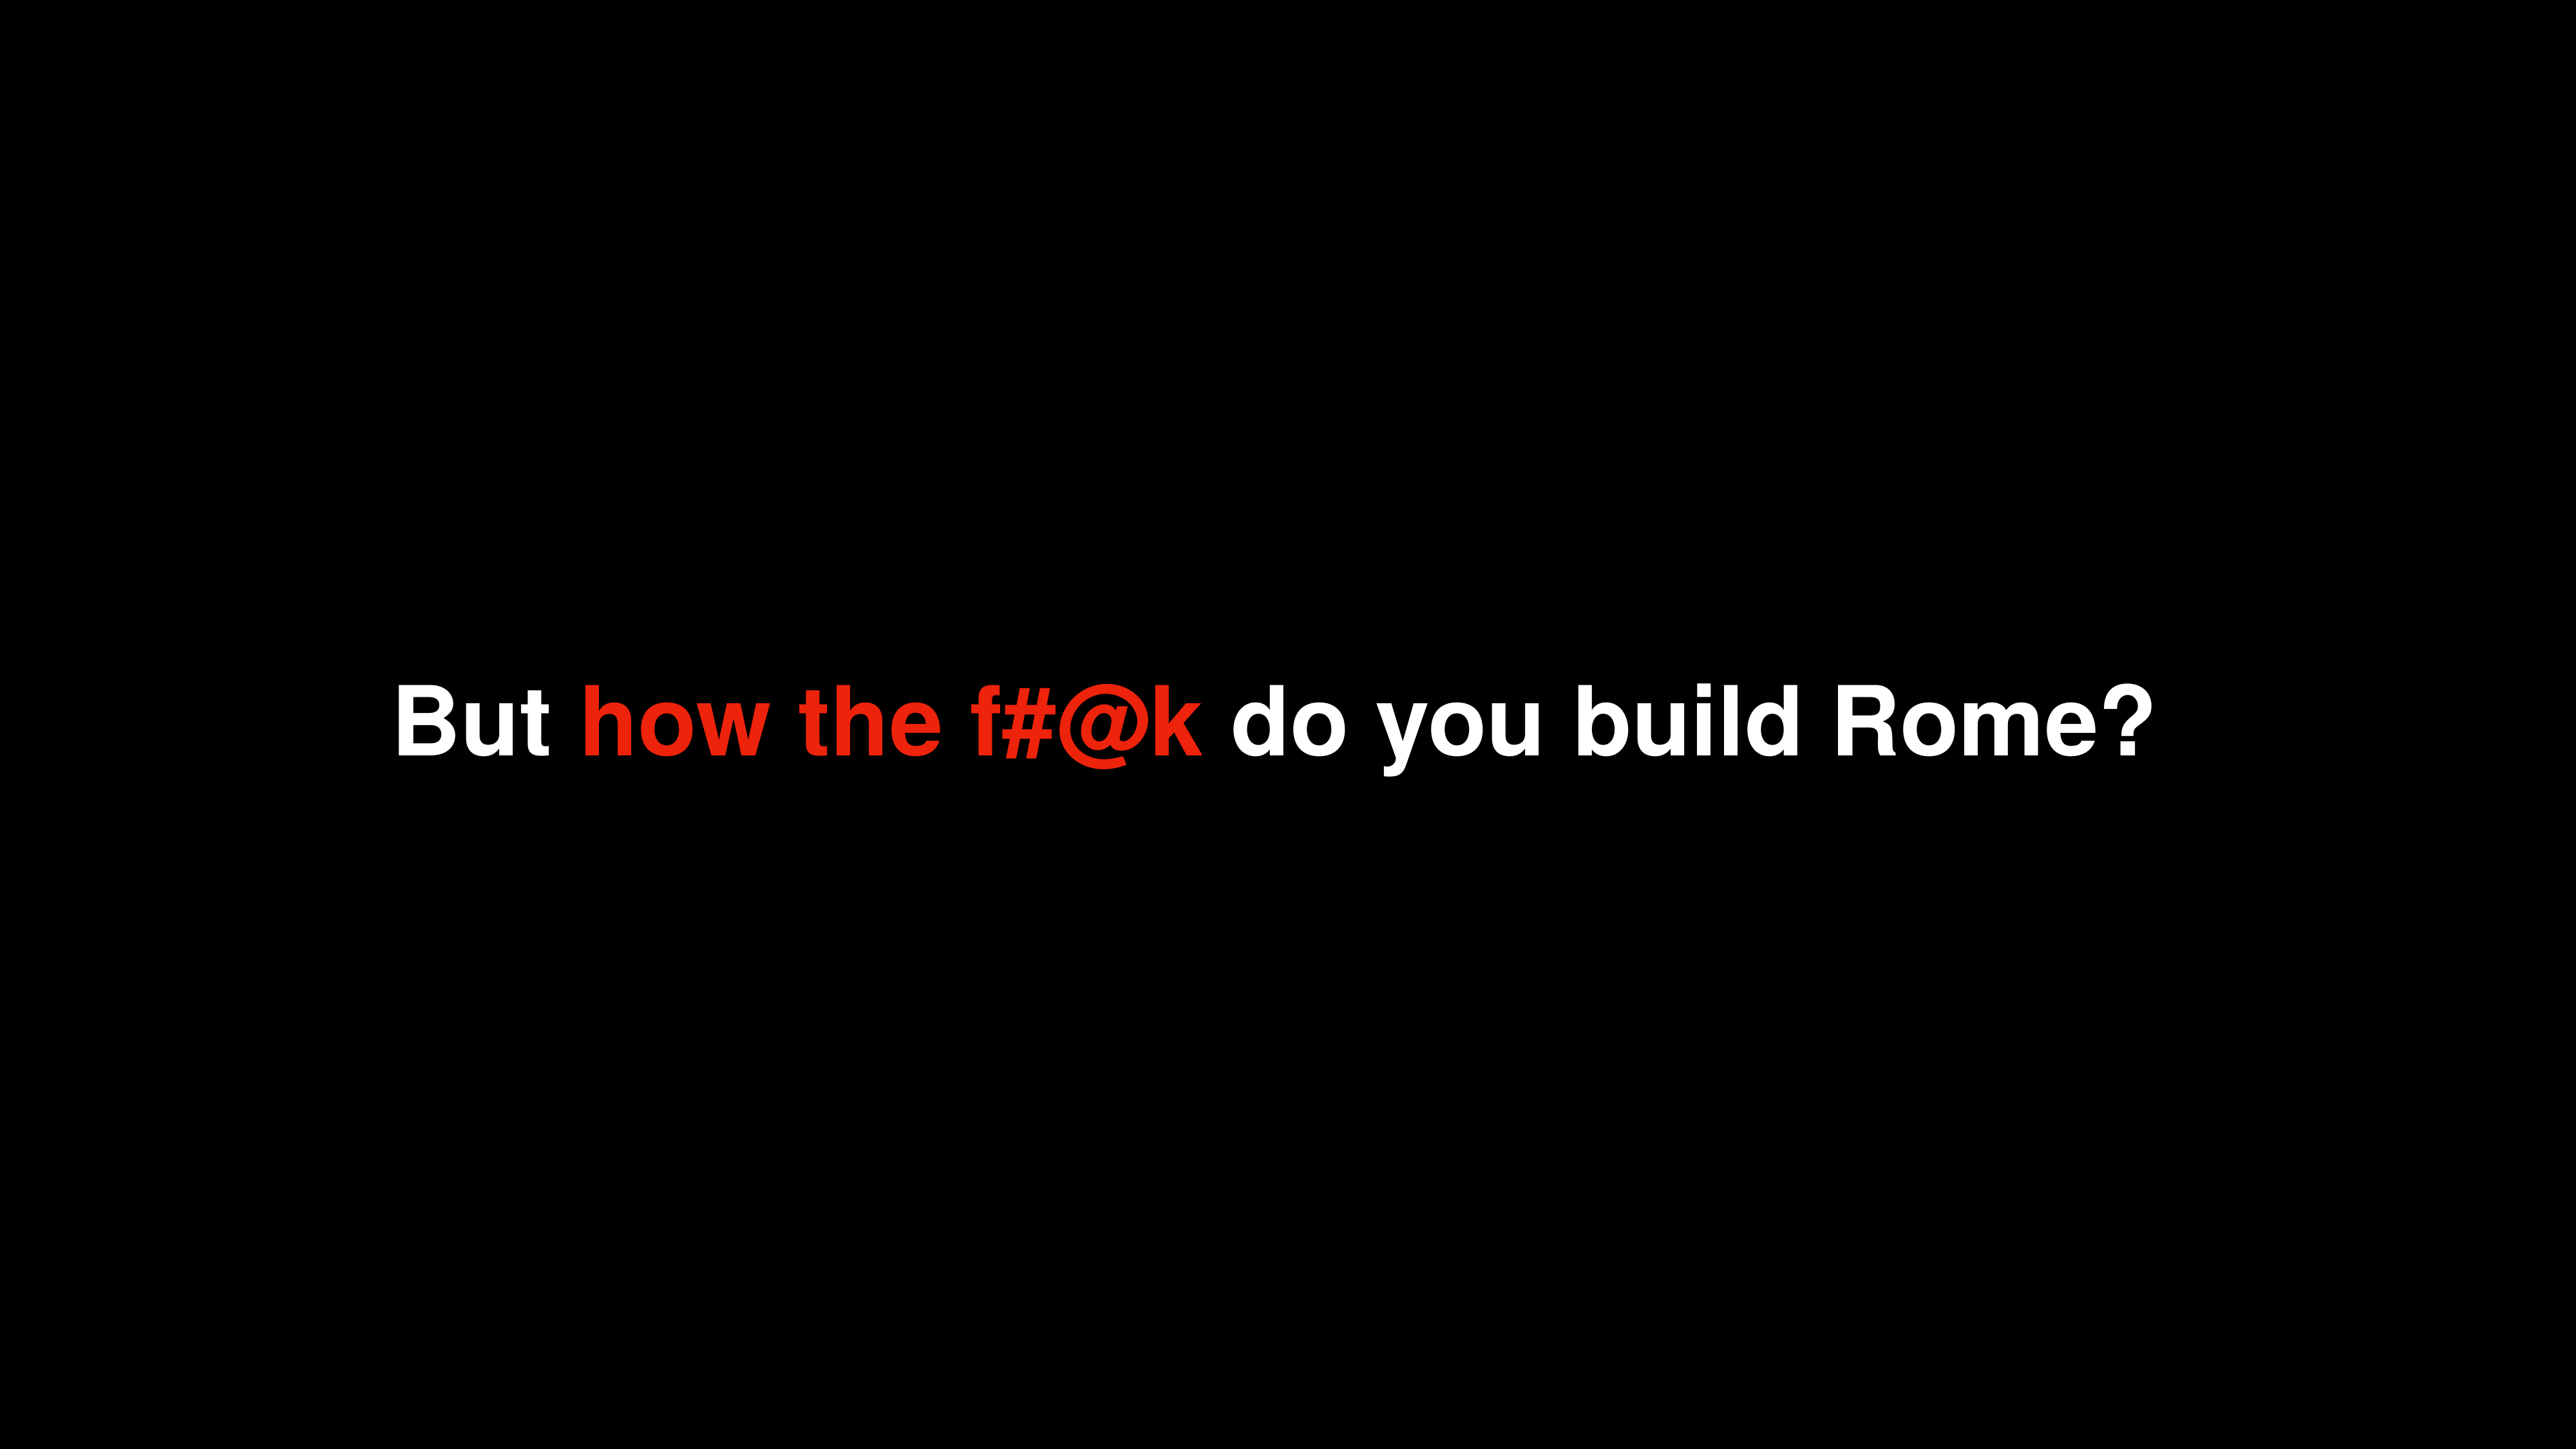

But how the f#@k do you build Rome?